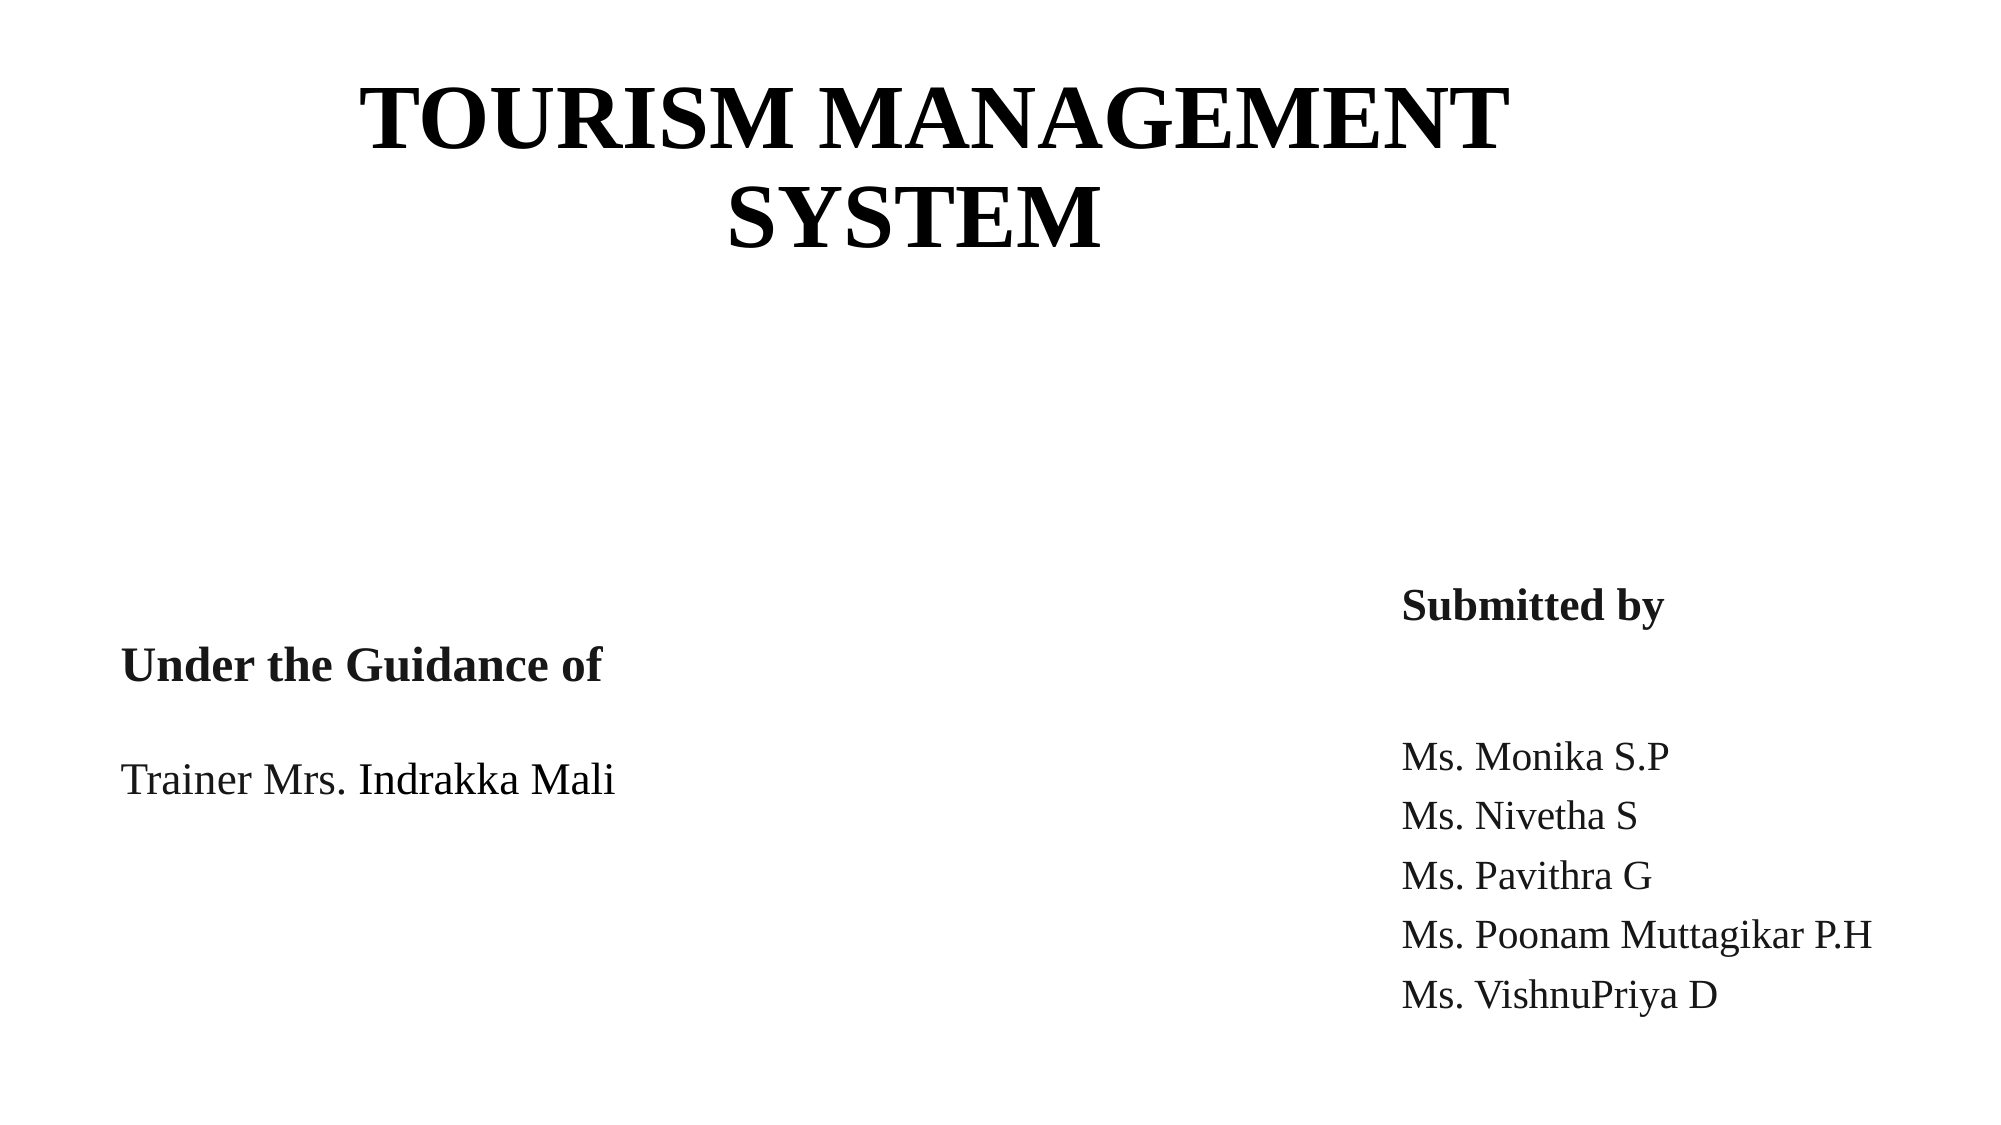

# TOURISM MANAGEMENT SYSTEM

Under the Guidance of
Trainer Mrs. Indrakka Mali

Submitted by
                                                                                                      Ms. Monika S.P
Ms. Nivetha S
Ms. Pavithra G
Ms. Poonam Muttagikar P.H
Ms. VishnuPriya D